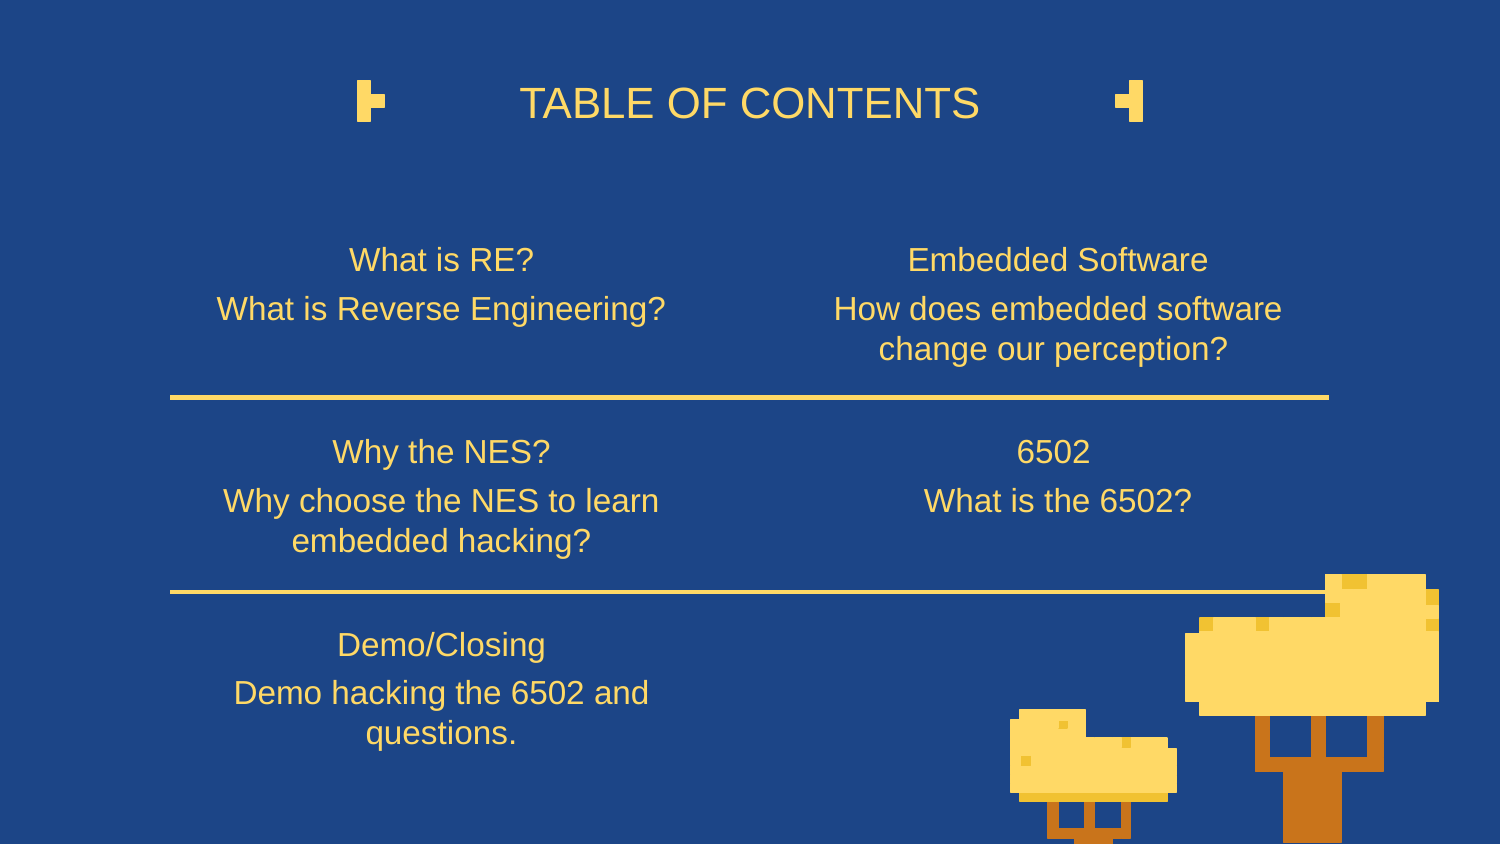

# TABLE OF CONTENTS

What is RE?
Embedded Software
What is Reverse Engineering?
How does embedded software change our perception?

Why the NES?
6502
Why choose the NES to learn embedded hacking?

What is the 6502?

Demo/Closing
Demo hacking the 6502 and questions.